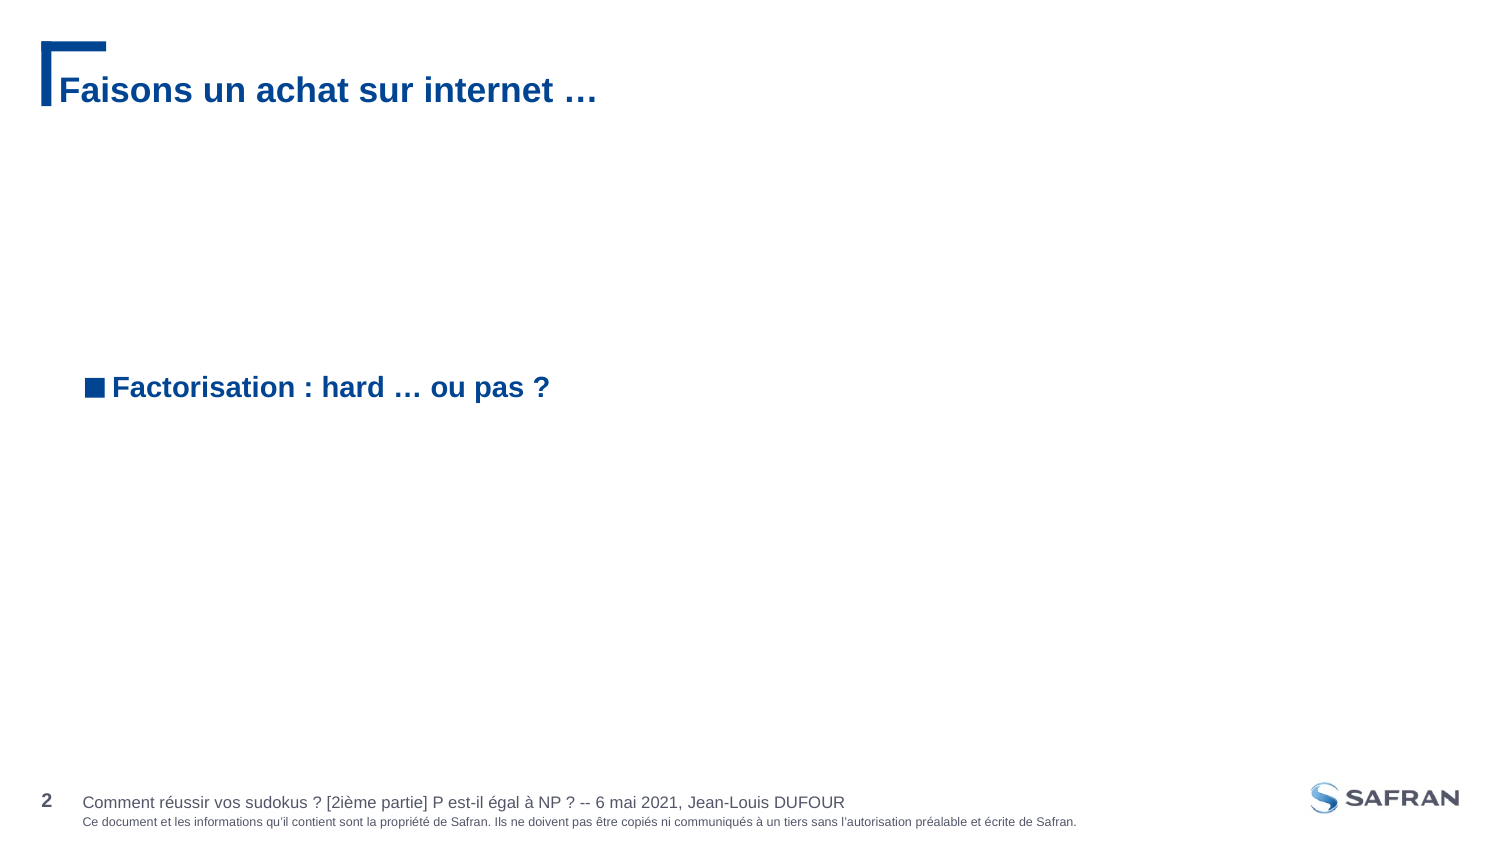

# Faisons un achat sur internet …
Factorisation : hard … ou pas ?

Comment réussir vos sudokus ? [2ième partie] P est-il égal à NP ? -- 6 mai 2021, Jean-Louis DUFOUR
2
27 sept. 2019, Jean-Louis DUFOUR